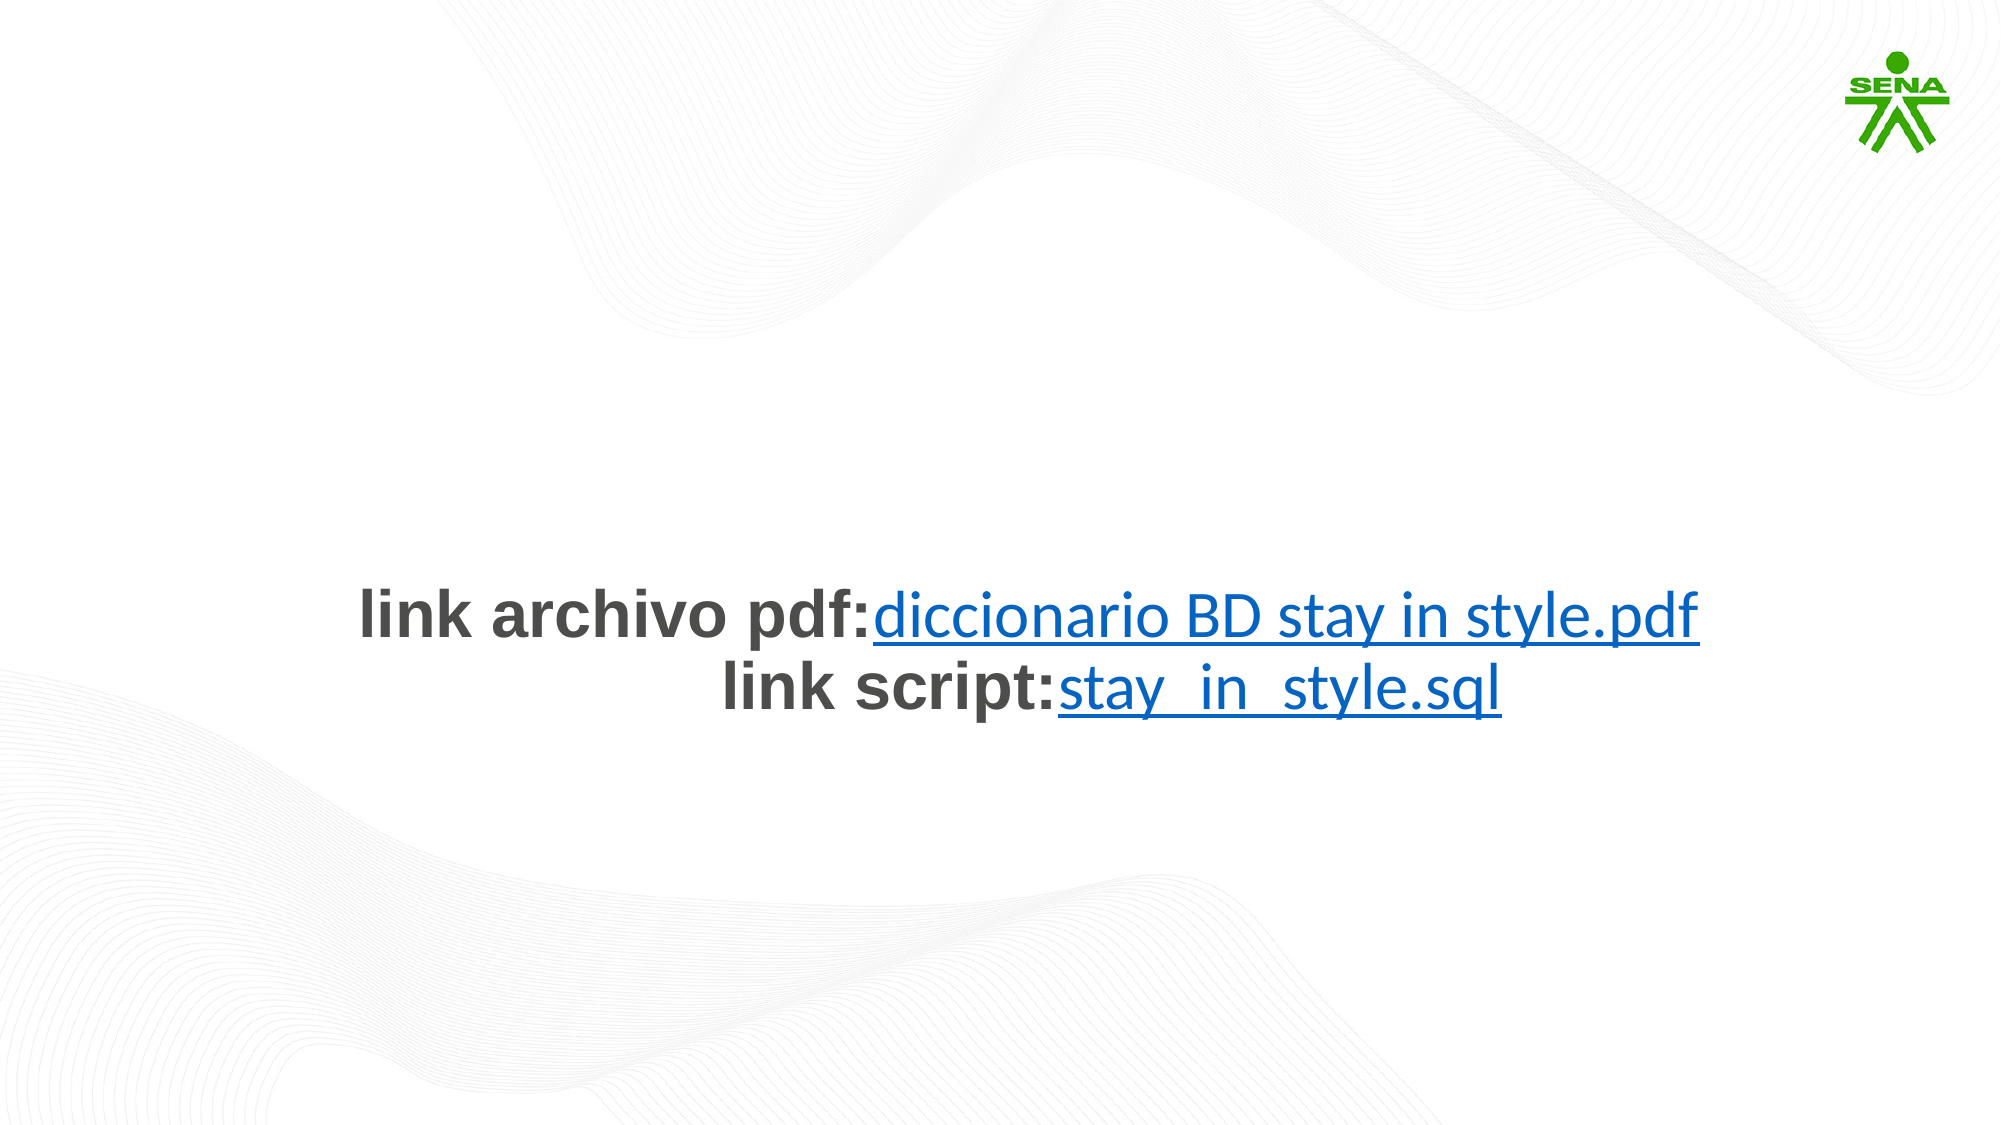

link archivo pdf:diccionario BD stay in style.pdf
           link script:stay_in_style.sql